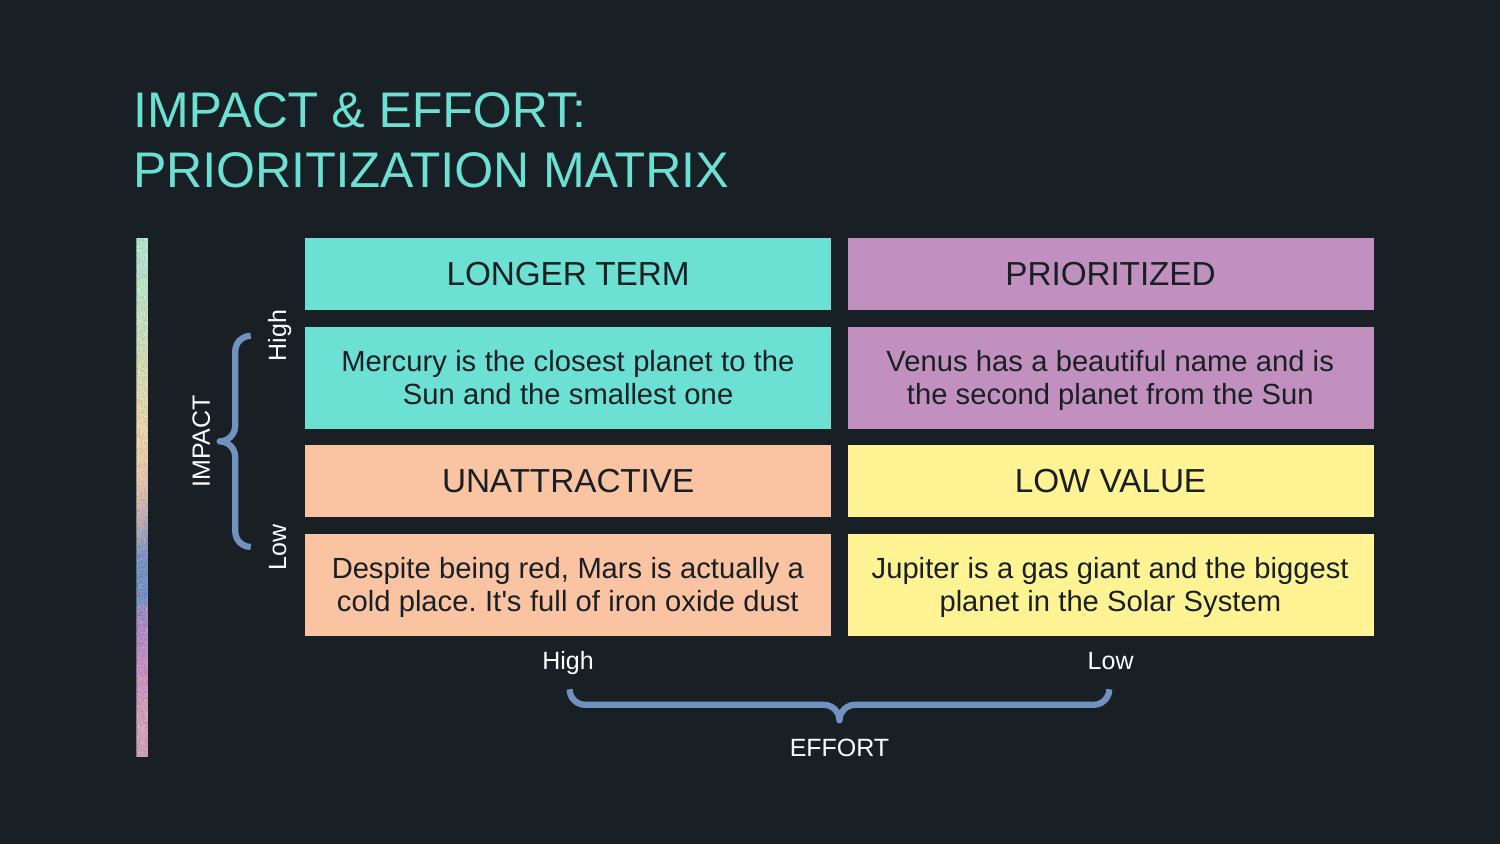

# IMPACT & EFFORT: PRIORITIZATION MATRIX
| LONGER TERM | PRIORITIZED |
| --- | --- |
| Mercury is the closest planet to the Sun and the smallest one | Venus has a beautiful name and is the second planet from the Sun |
| UNATTRACTIVE | LOW VALUE |
| Despite being red, Mars is actually a cold place. It's full of iron oxide dust | Jupiter is a gas giant and the biggest planet in the Solar System |
High

IMPACT
Low

High
Low
EFFORT